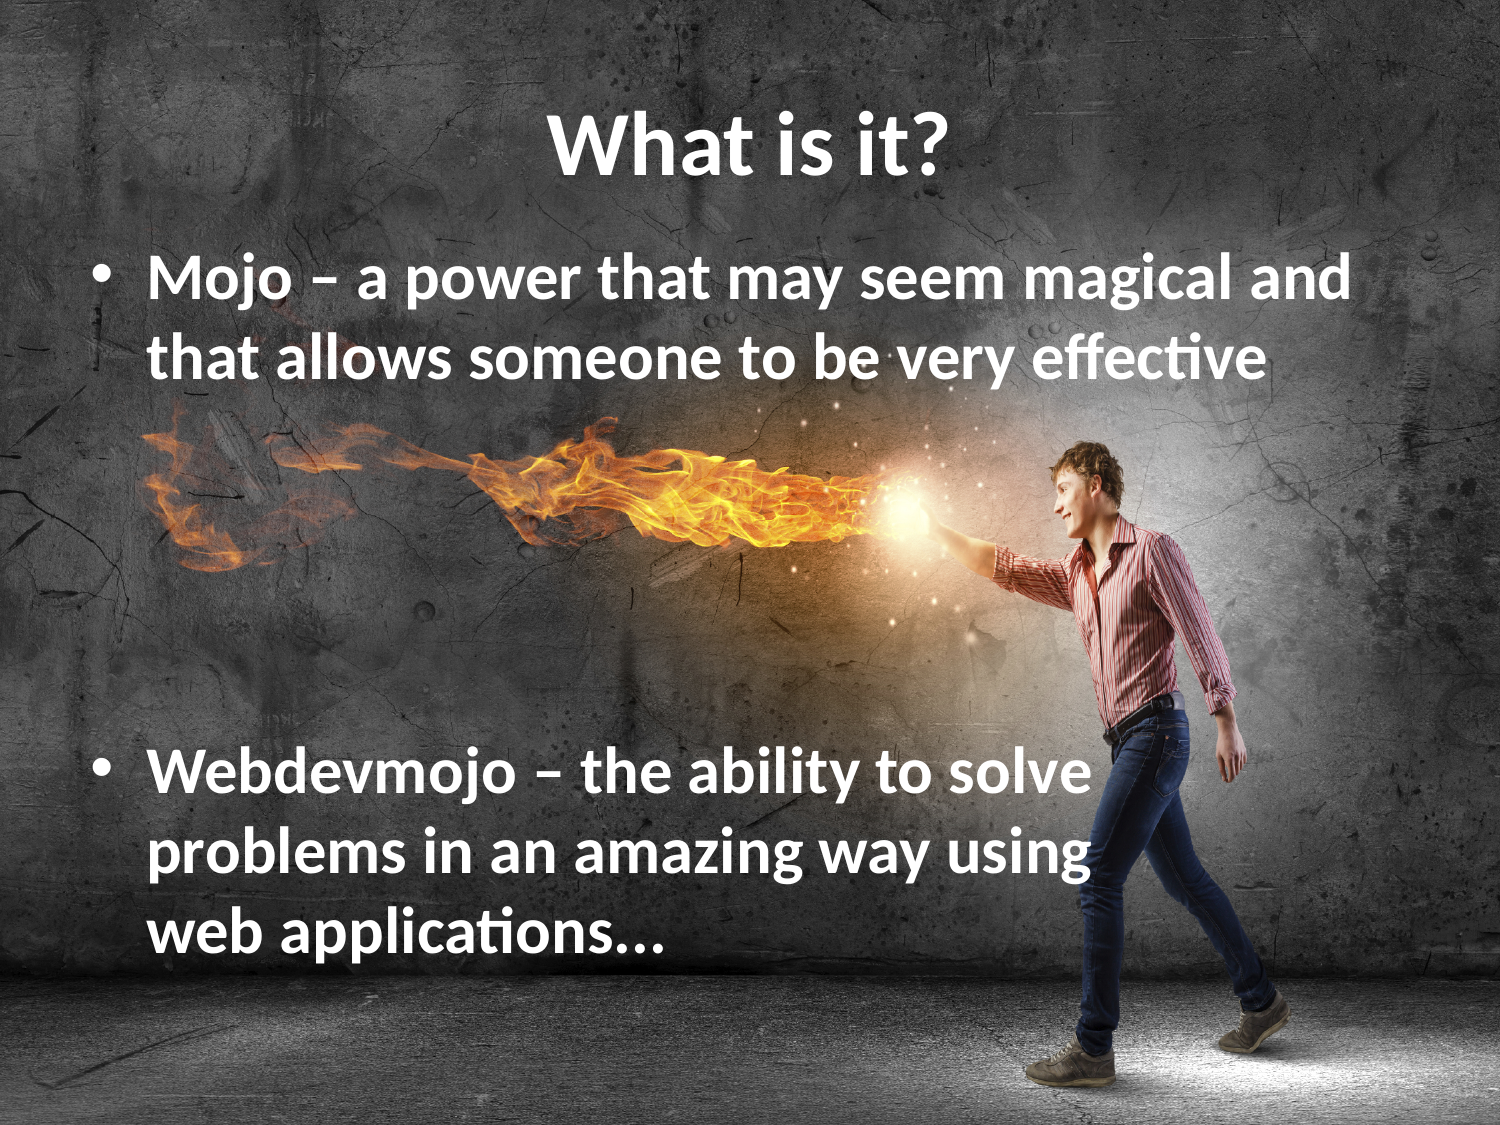

# What is it?
Mojo – a power that may seem magical and that allows someone to be very effective
Webdevmojo – the ability to solve
problems in an amazing way using
web applications...